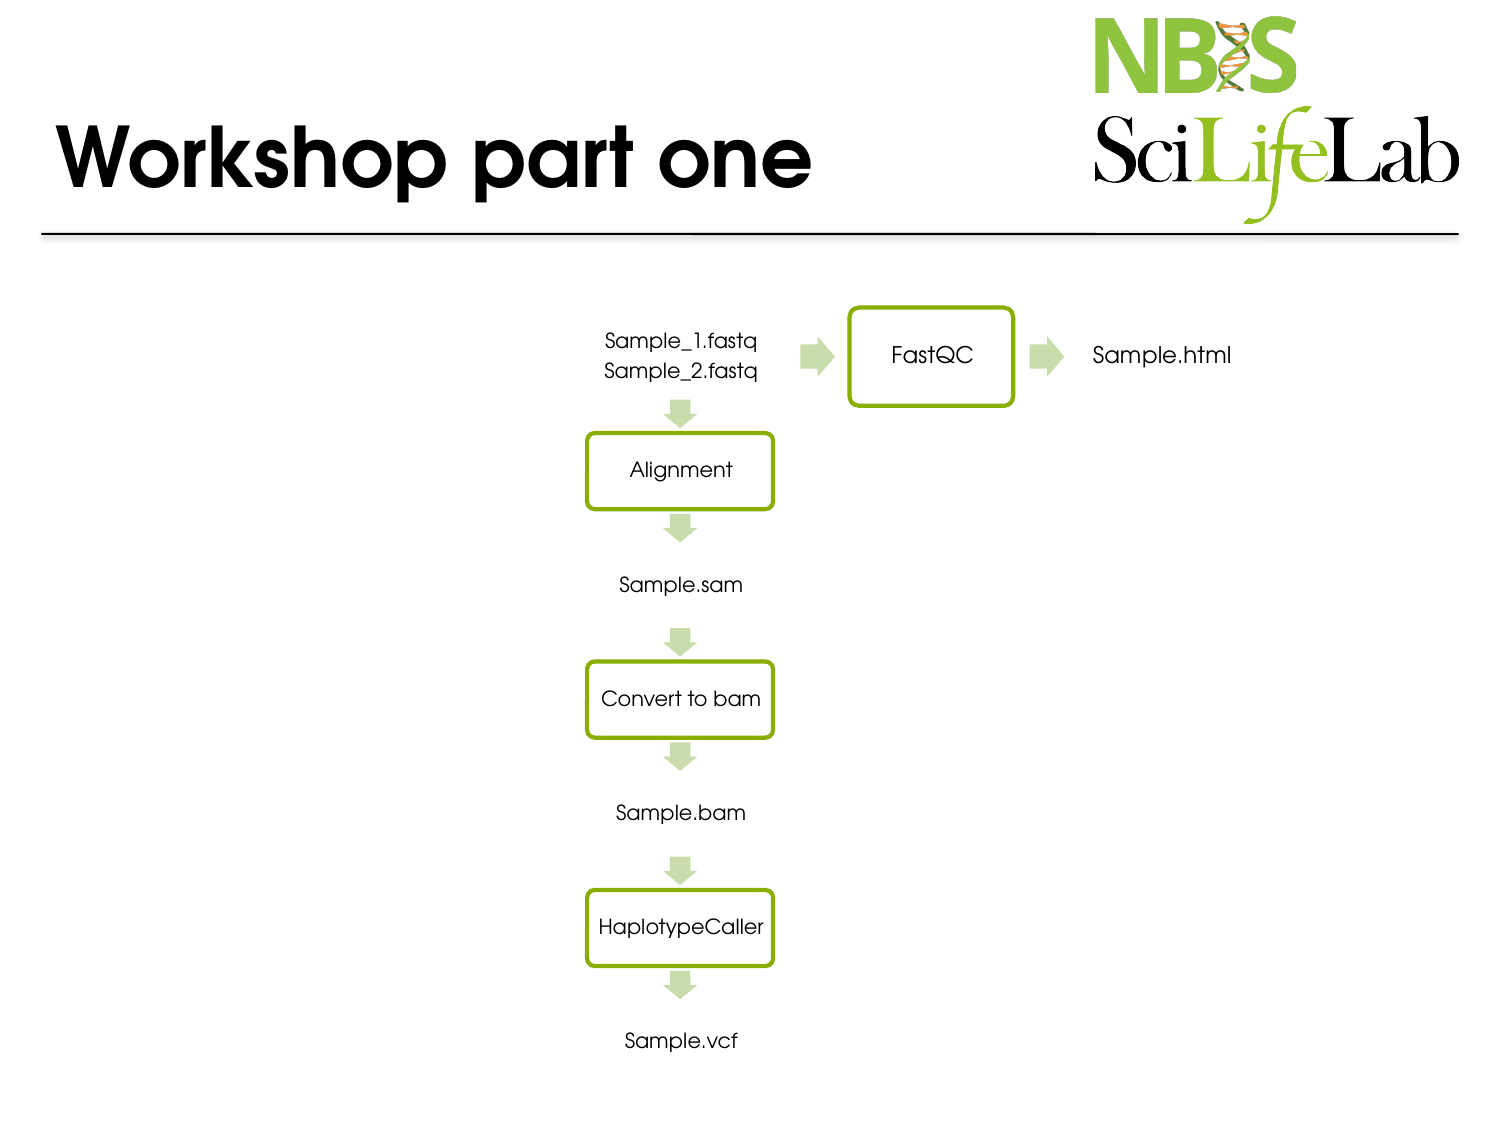

# Workshop part one

FastQC

Sample.html
Sample_1.fastq
Sample_2.fastq

Alignment

Sample.sam

Convert to bam

Sample.bam

HaplotypeCaller

Sample.vcf